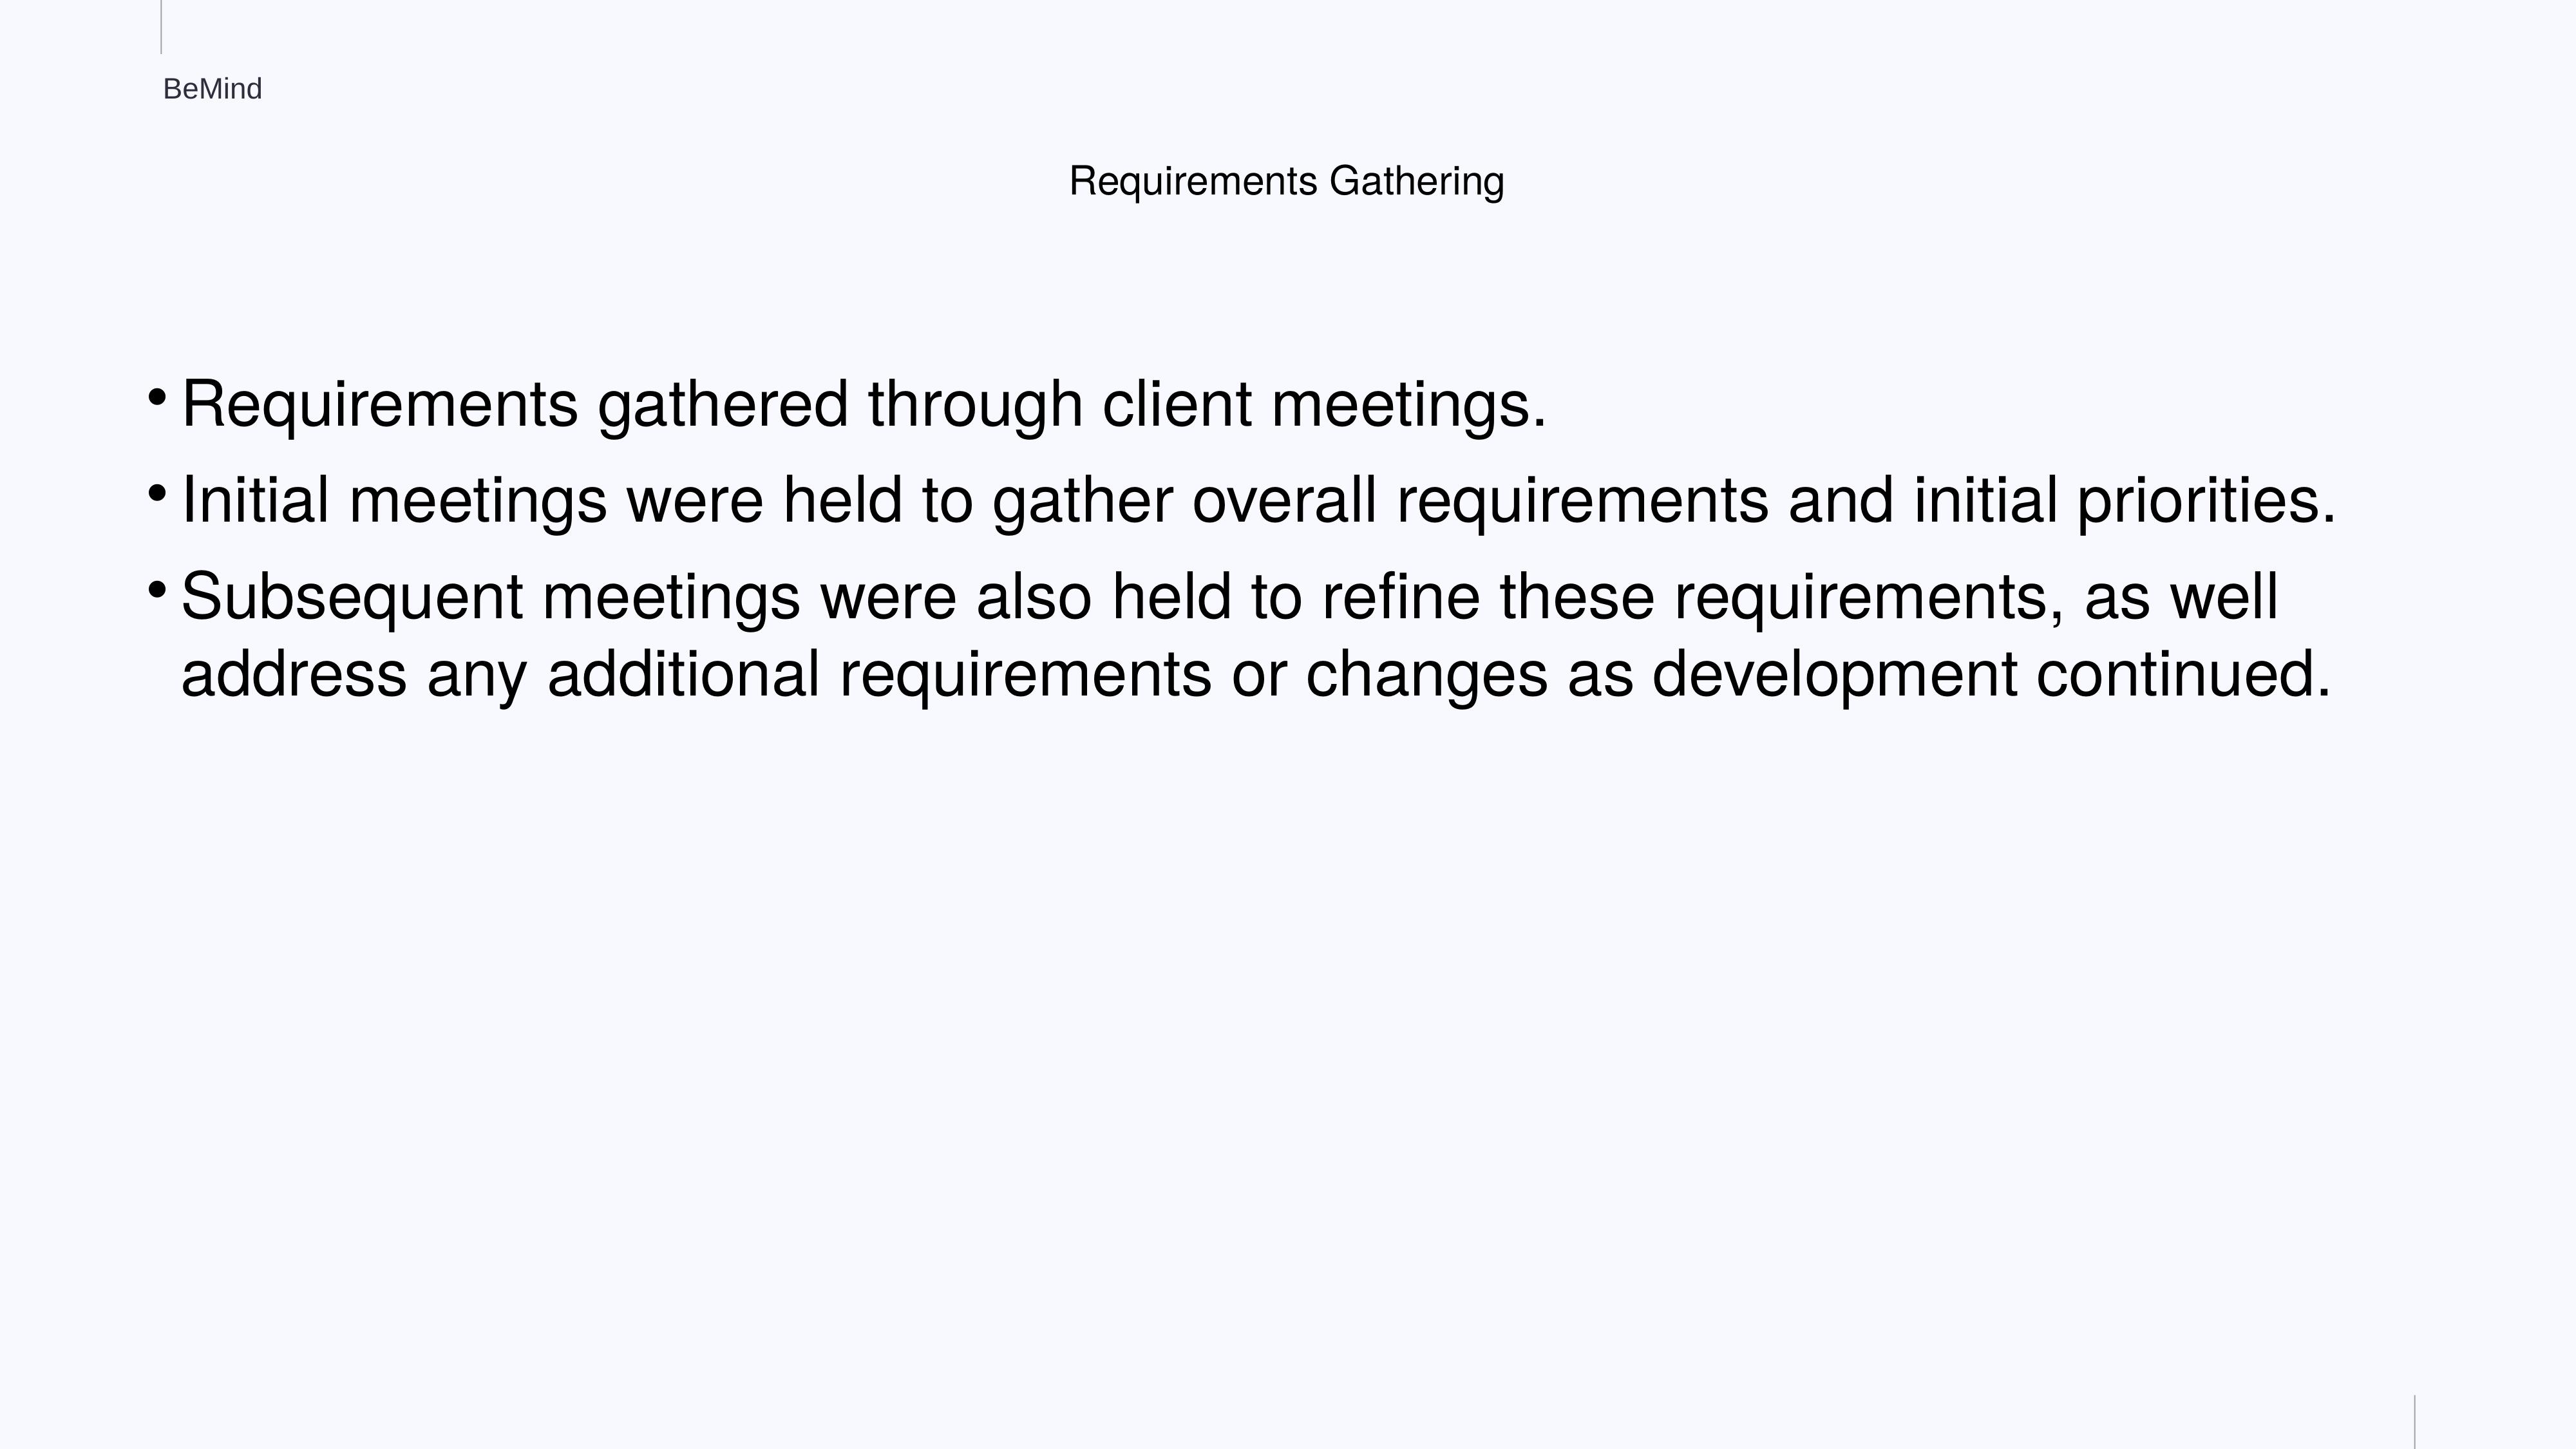

Requirements Gathering
Requirements gathered through client meetings.
Initial meetings were held to gather overall requirements and initial priorities.
Subsequent meetings were also held to refine these requirements, as well address any additional requirements or changes as development continued.